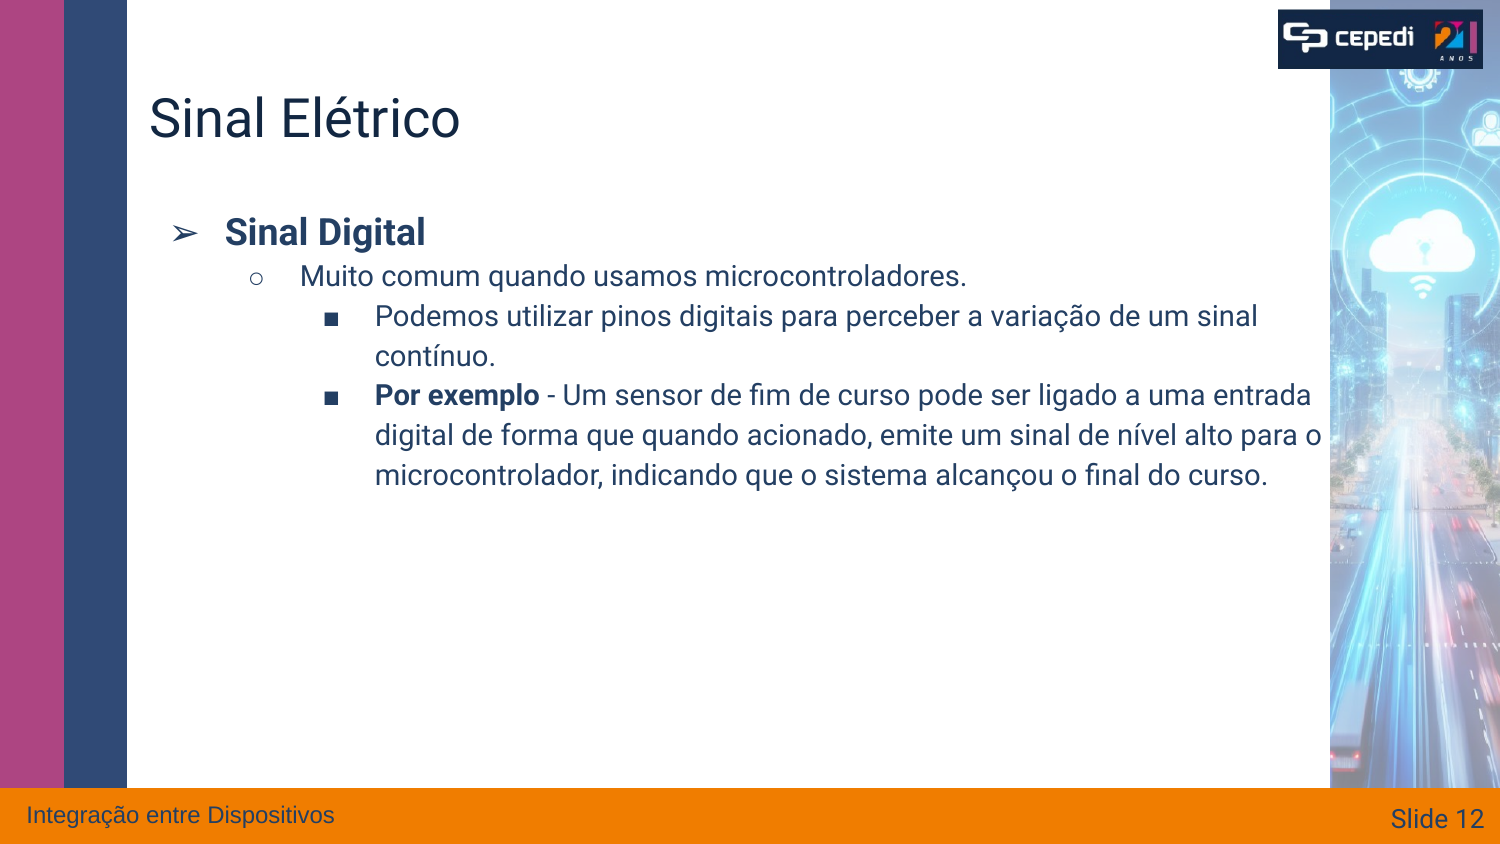

# Sinal Elétrico
Sinal Digital
Muito comum quando usamos microcontroladores.
Podemos utilizar pinos digitais para perceber a variação de um sinal contínuo.
Por exemplo - Um sensor de fim de curso pode ser ligado a uma entrada digital de forma que quando acionado, emite um sinal de nível alto para o microcontrolador, indicando que o sistema alcançou o final do curso.
Integração entre Dispositivos
Slide 12